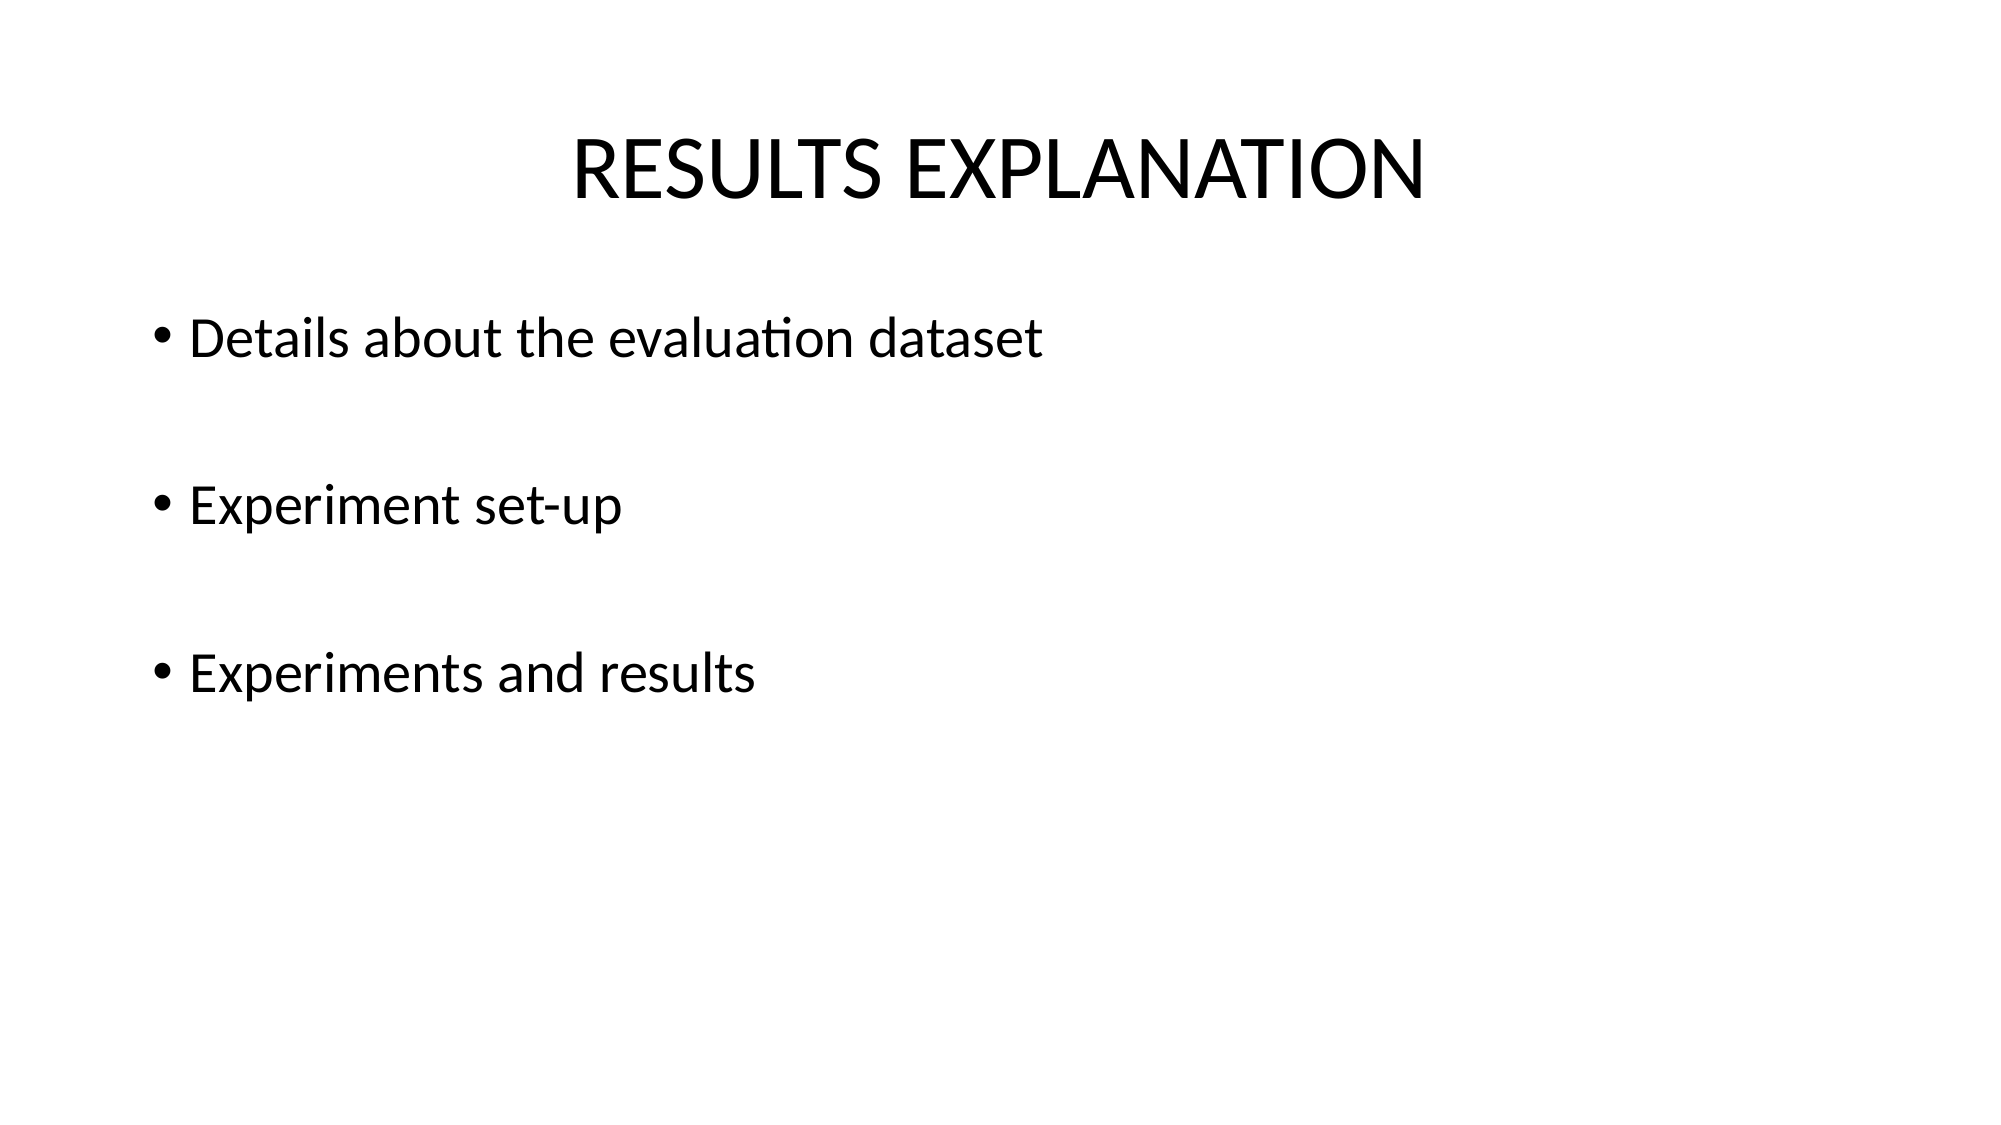

# RESULTS EXPLANATION
Details about the evaluation dataset

Experiment set-up

Experiments and results